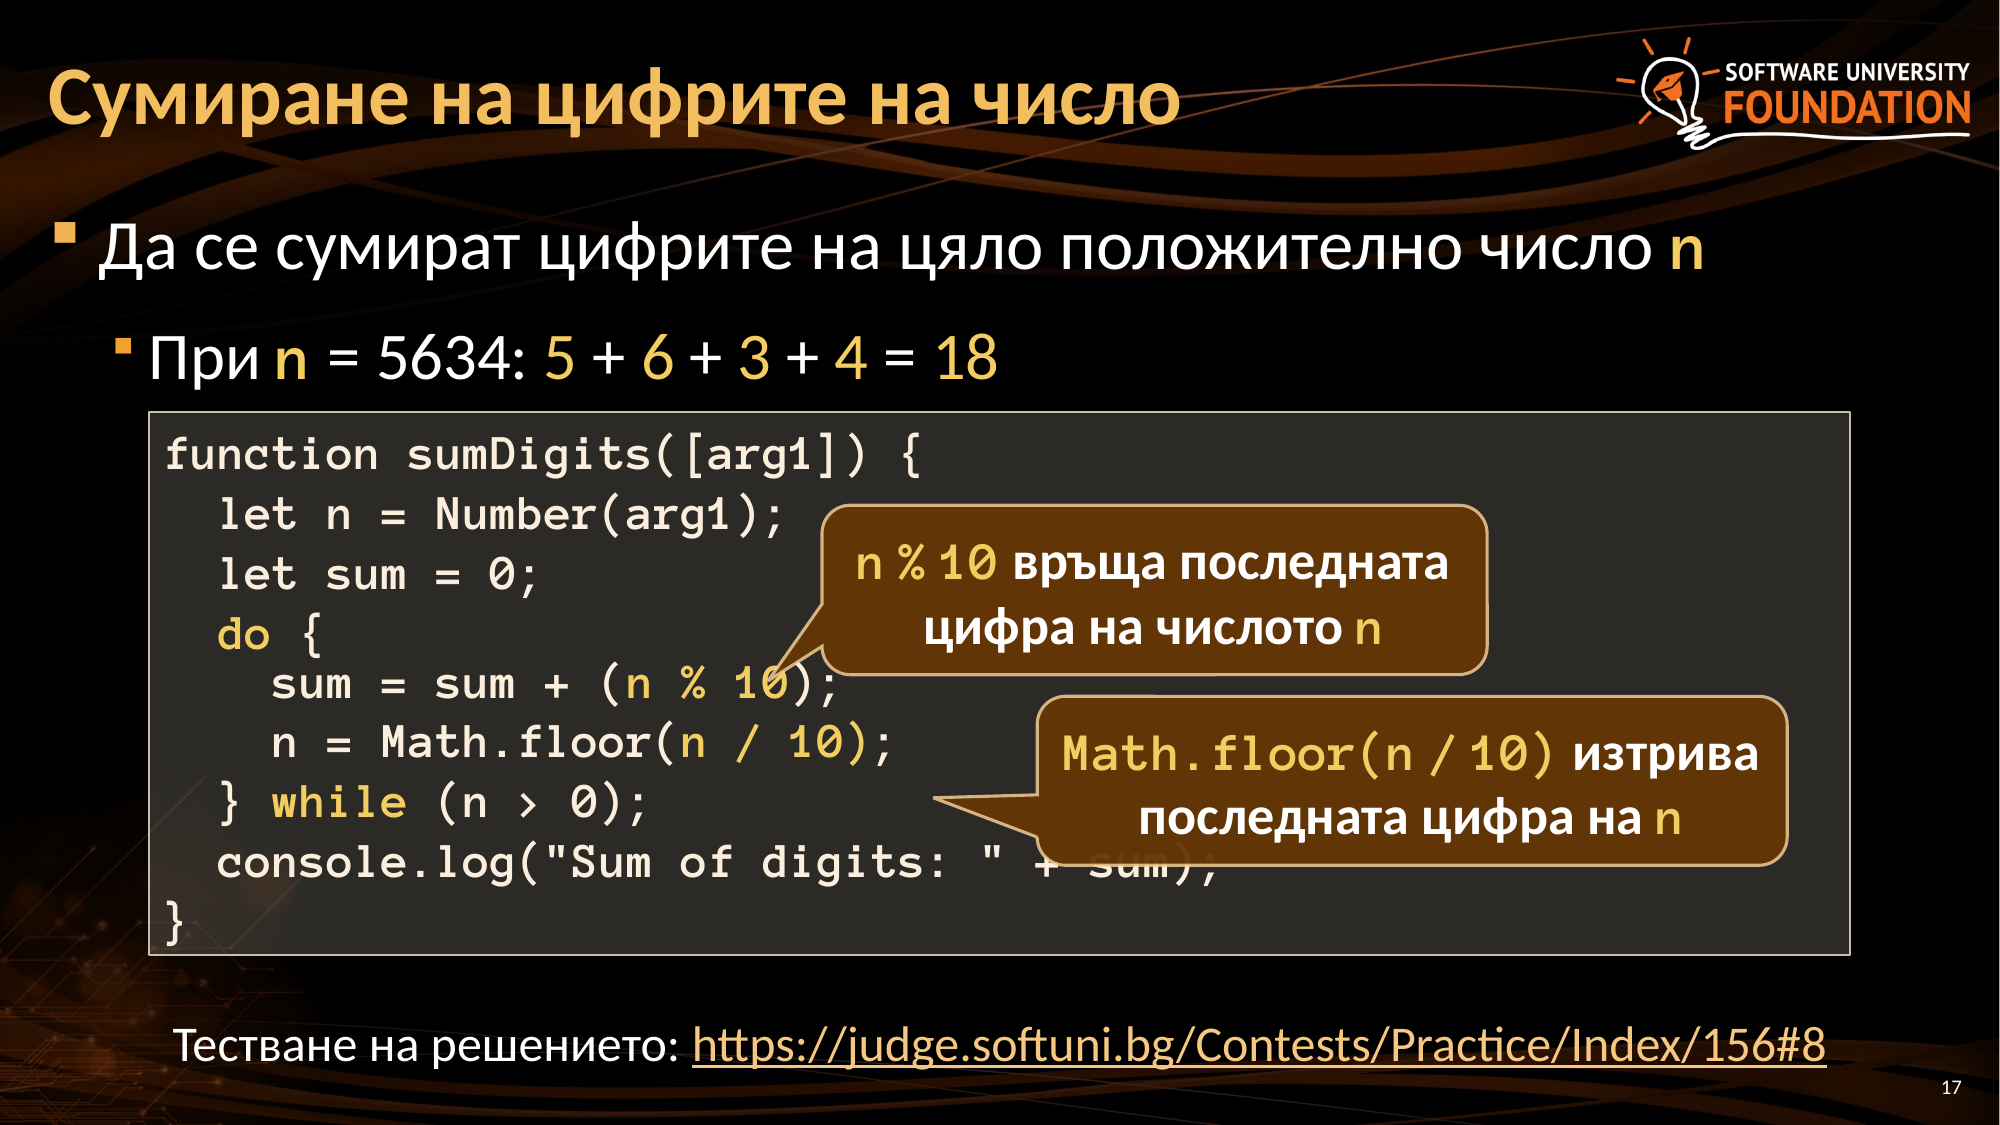

# Сумиране на цифрите на число
Да се сумират цифрите на цяло положително число n
При n = 5634: 5 + 6 + 3 + 4 = 18
function sumDigits([arg1]) {
  let n = Number(arg1);
  let sum = 0;
  do {
    sum = sum + (n % 10);
    n = Math.floor(n / 10);
  } while (n > 0);
  console.log("Sum of digits: " + sum);
}
n % 10 връща последната цифра на числото n
Math.floor(n / 10) изтрива последната цифра на n
Тестване на решението: https://judge.softuni.bg/Contests/Practice/Index/156#8
17